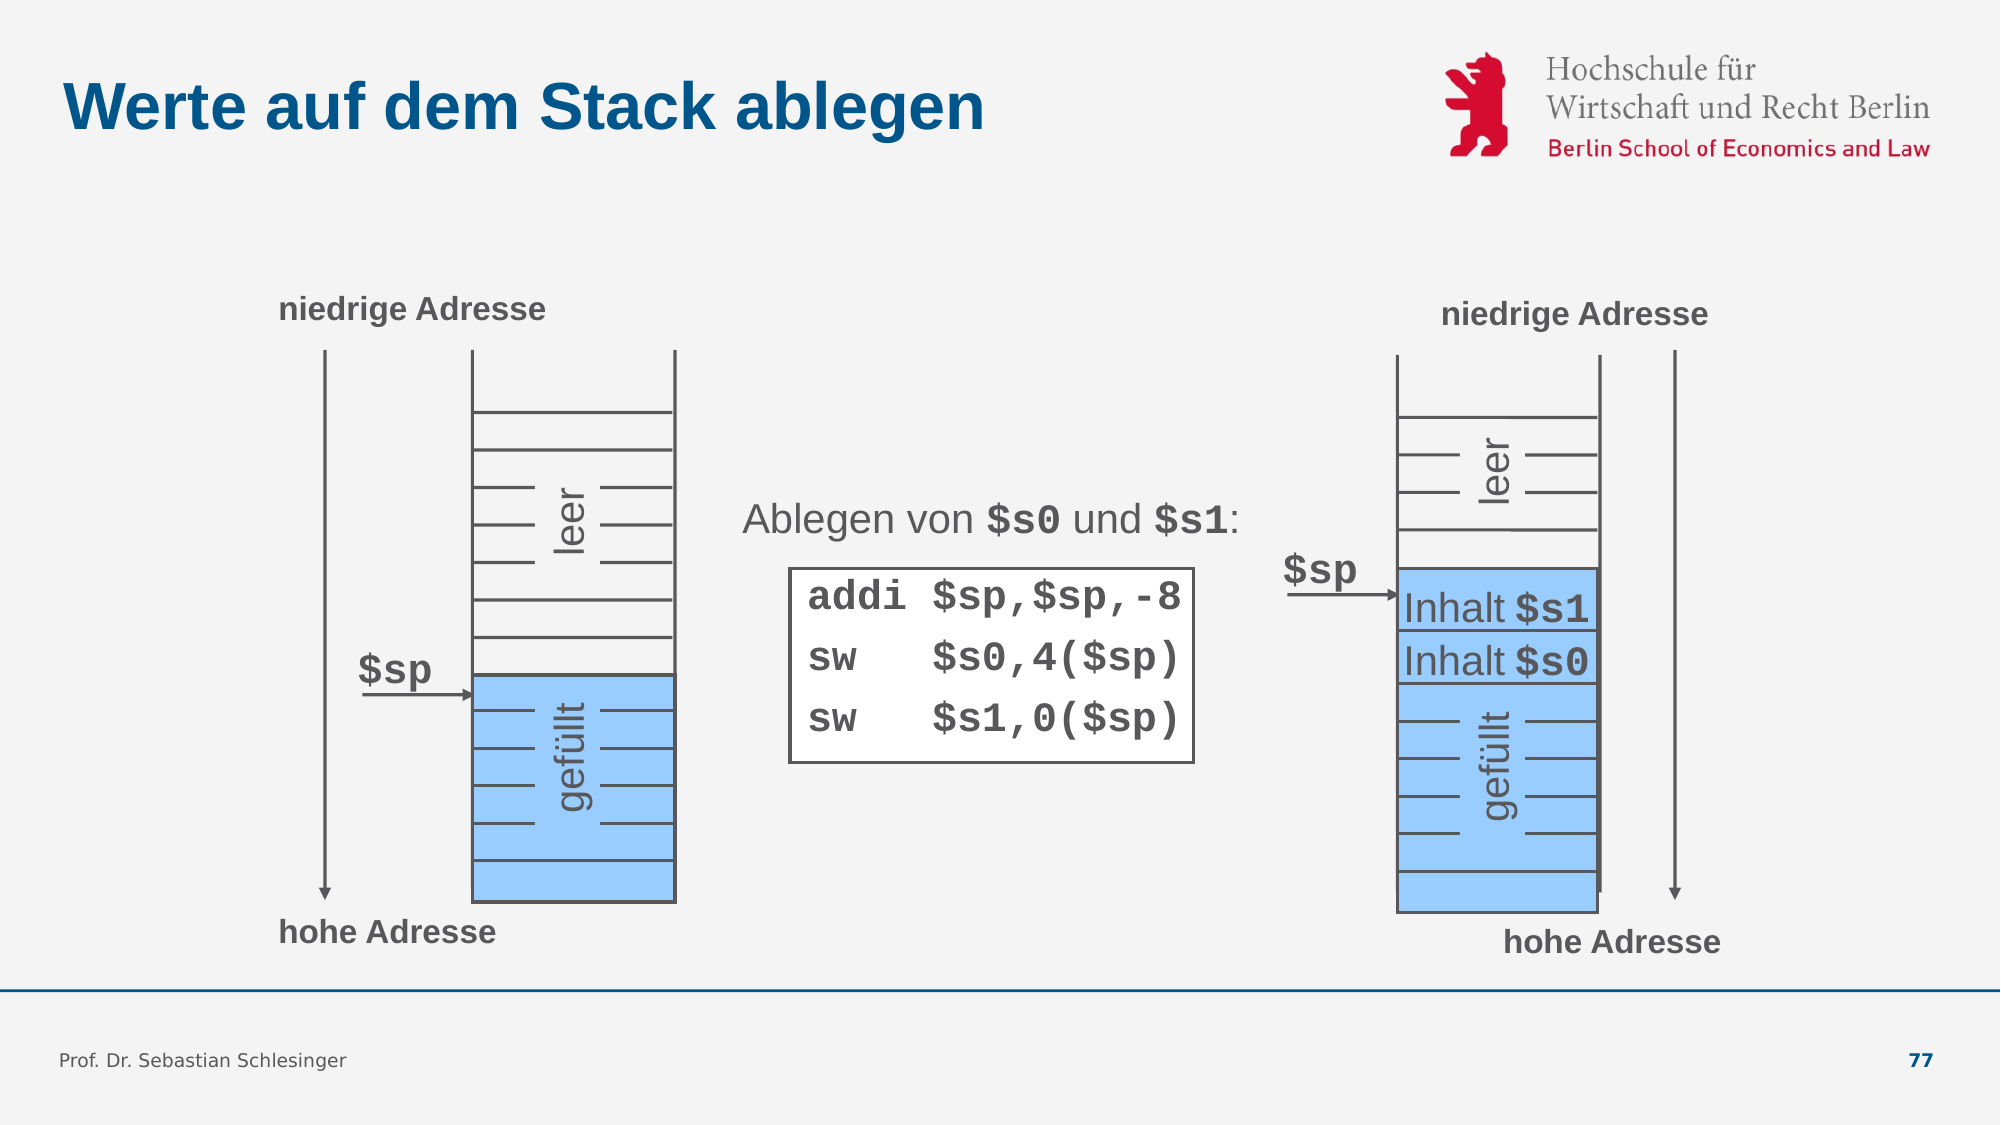

# Werte auf dem Stack ablegen

niedrige Adresse
niedrige Adresse

leer

Ablegen von $s0 und $s1:

leer

$sp

addi $sp,$sp,-8
sw   $s0,4($sp)
sw   $s1,0($sp)
Inhalt $s1

Inhalt $s0

$sp

gefüllt
gefüllt

hohe Adresse
hohe Adresse
Prof. Dr. Sebastian Schlesinger
77